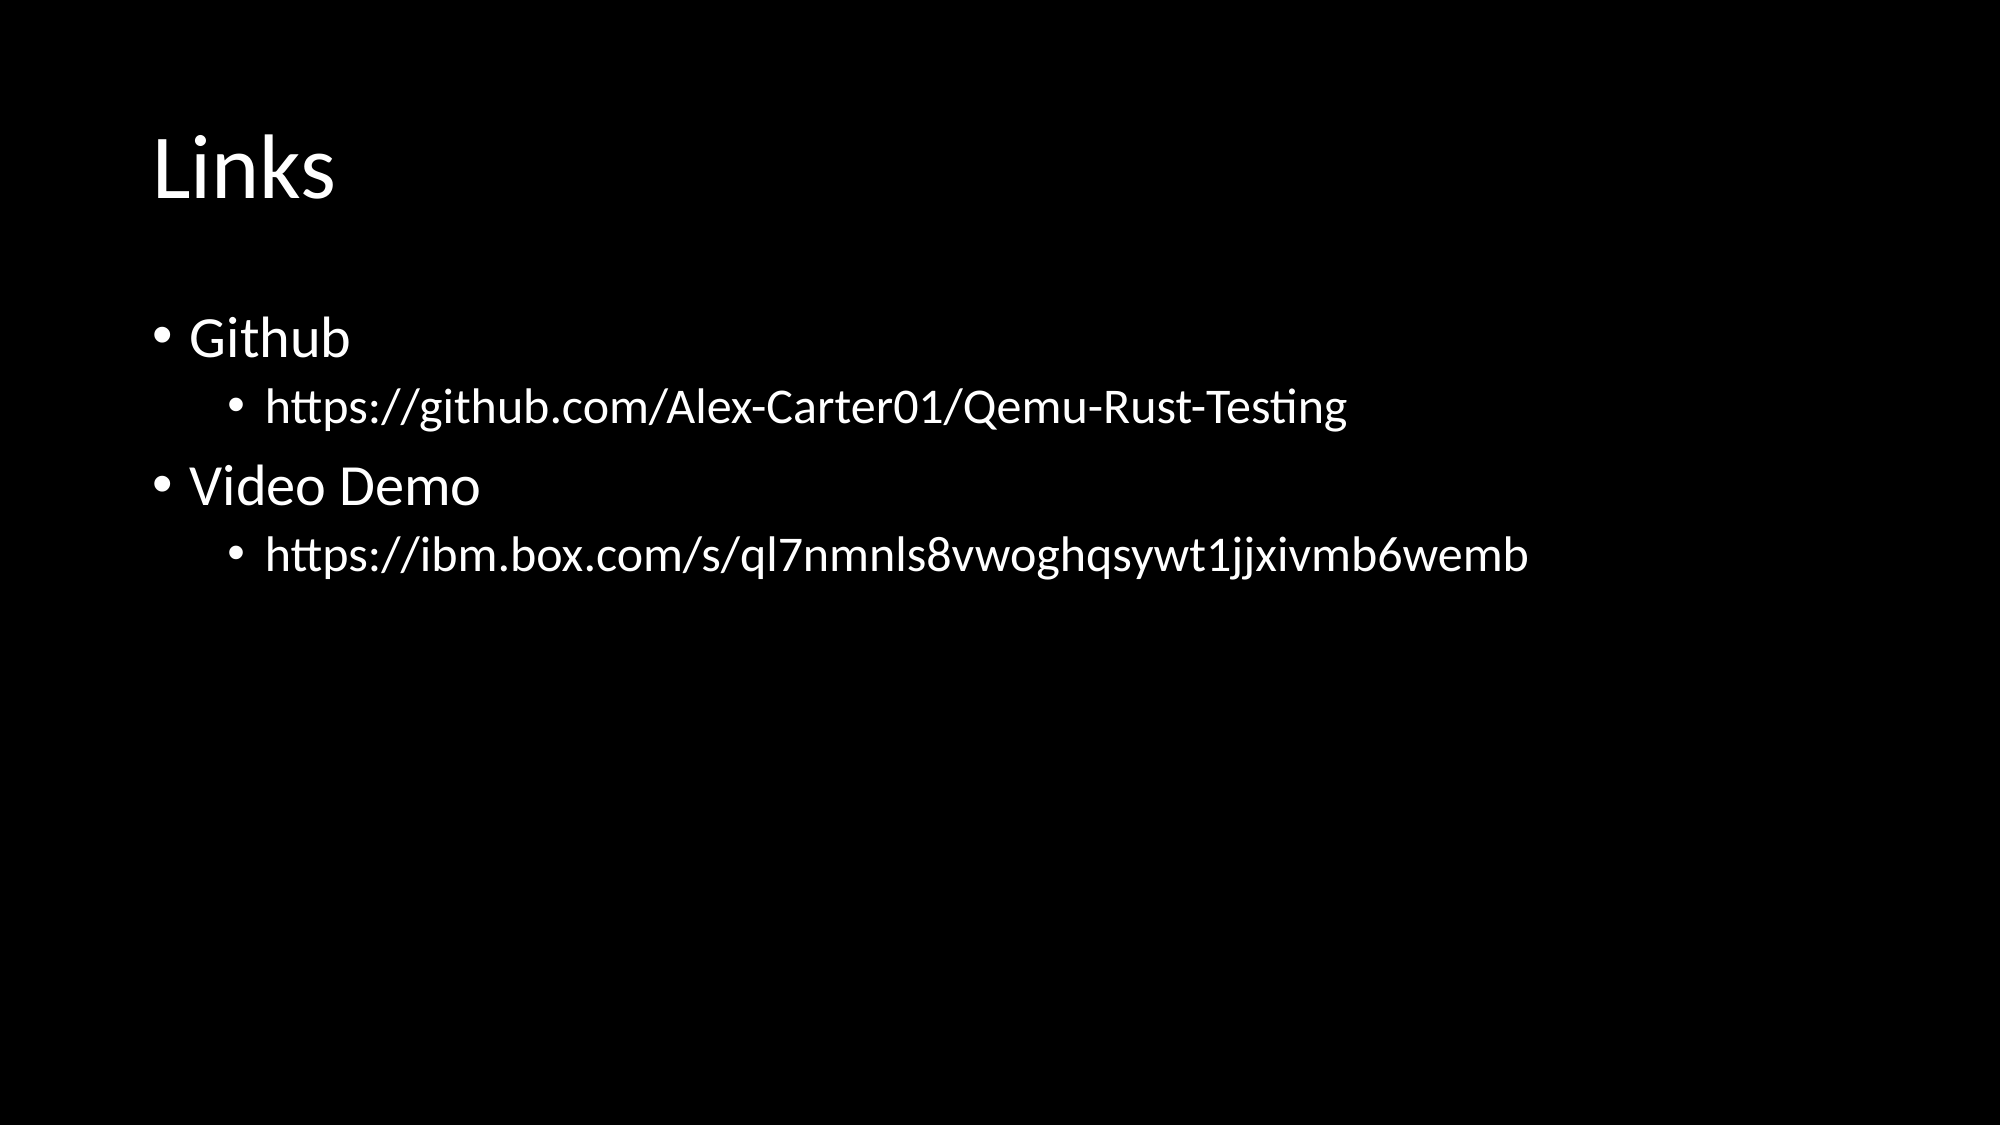

# Links
Github
https://github.com/Alex-Carter01/Qemu-Rust-Testing
Video Demo
https://ibm.box.com/s/ql7nmnls8vwoghqsywt1jjxivmb6wemb